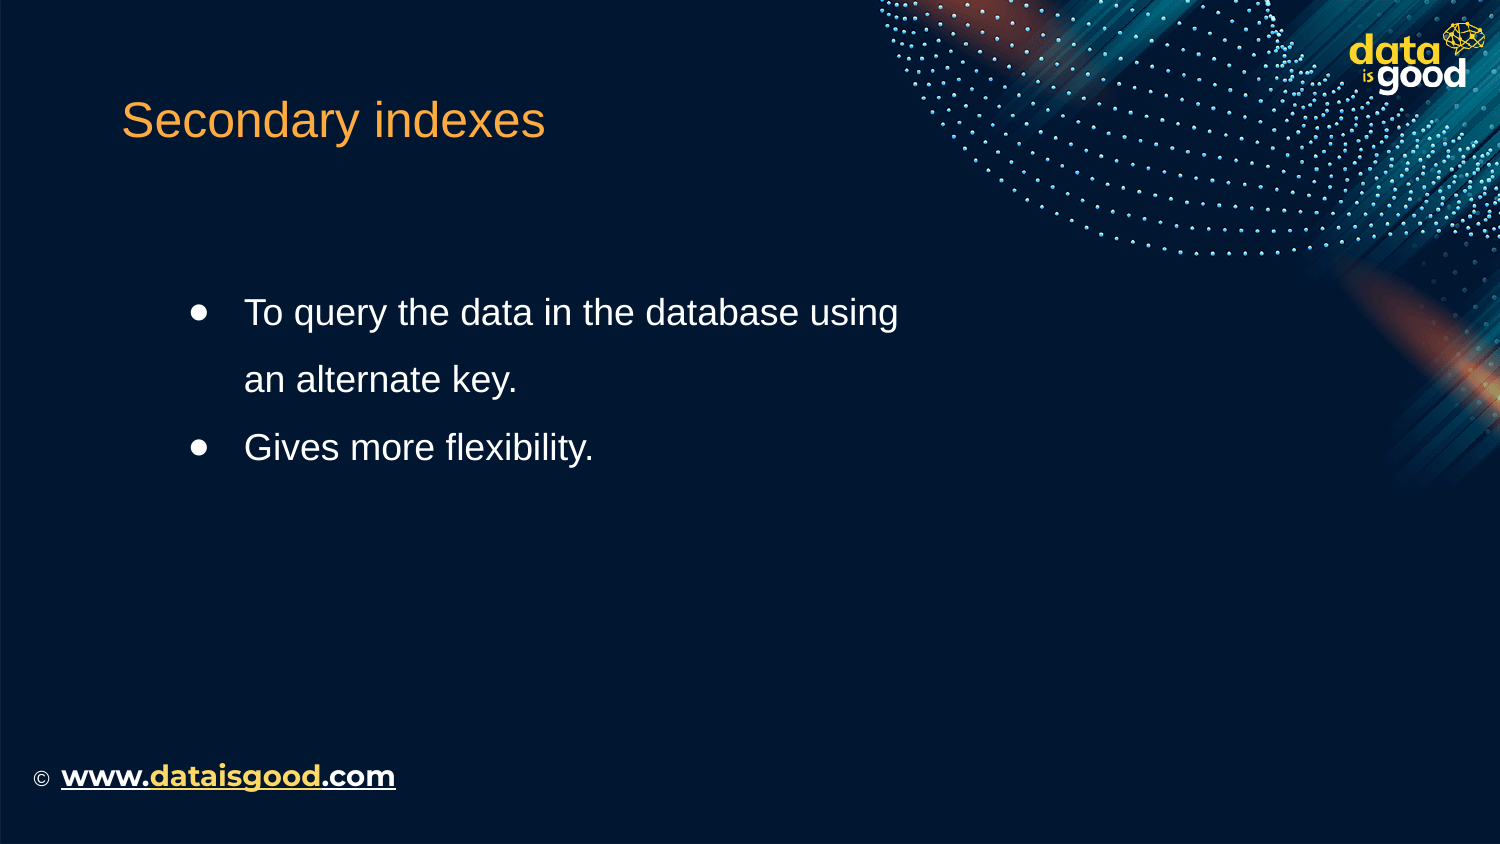

# Secondary indexes
To query the data in the database using an alternate key.
Gives more flexibility.